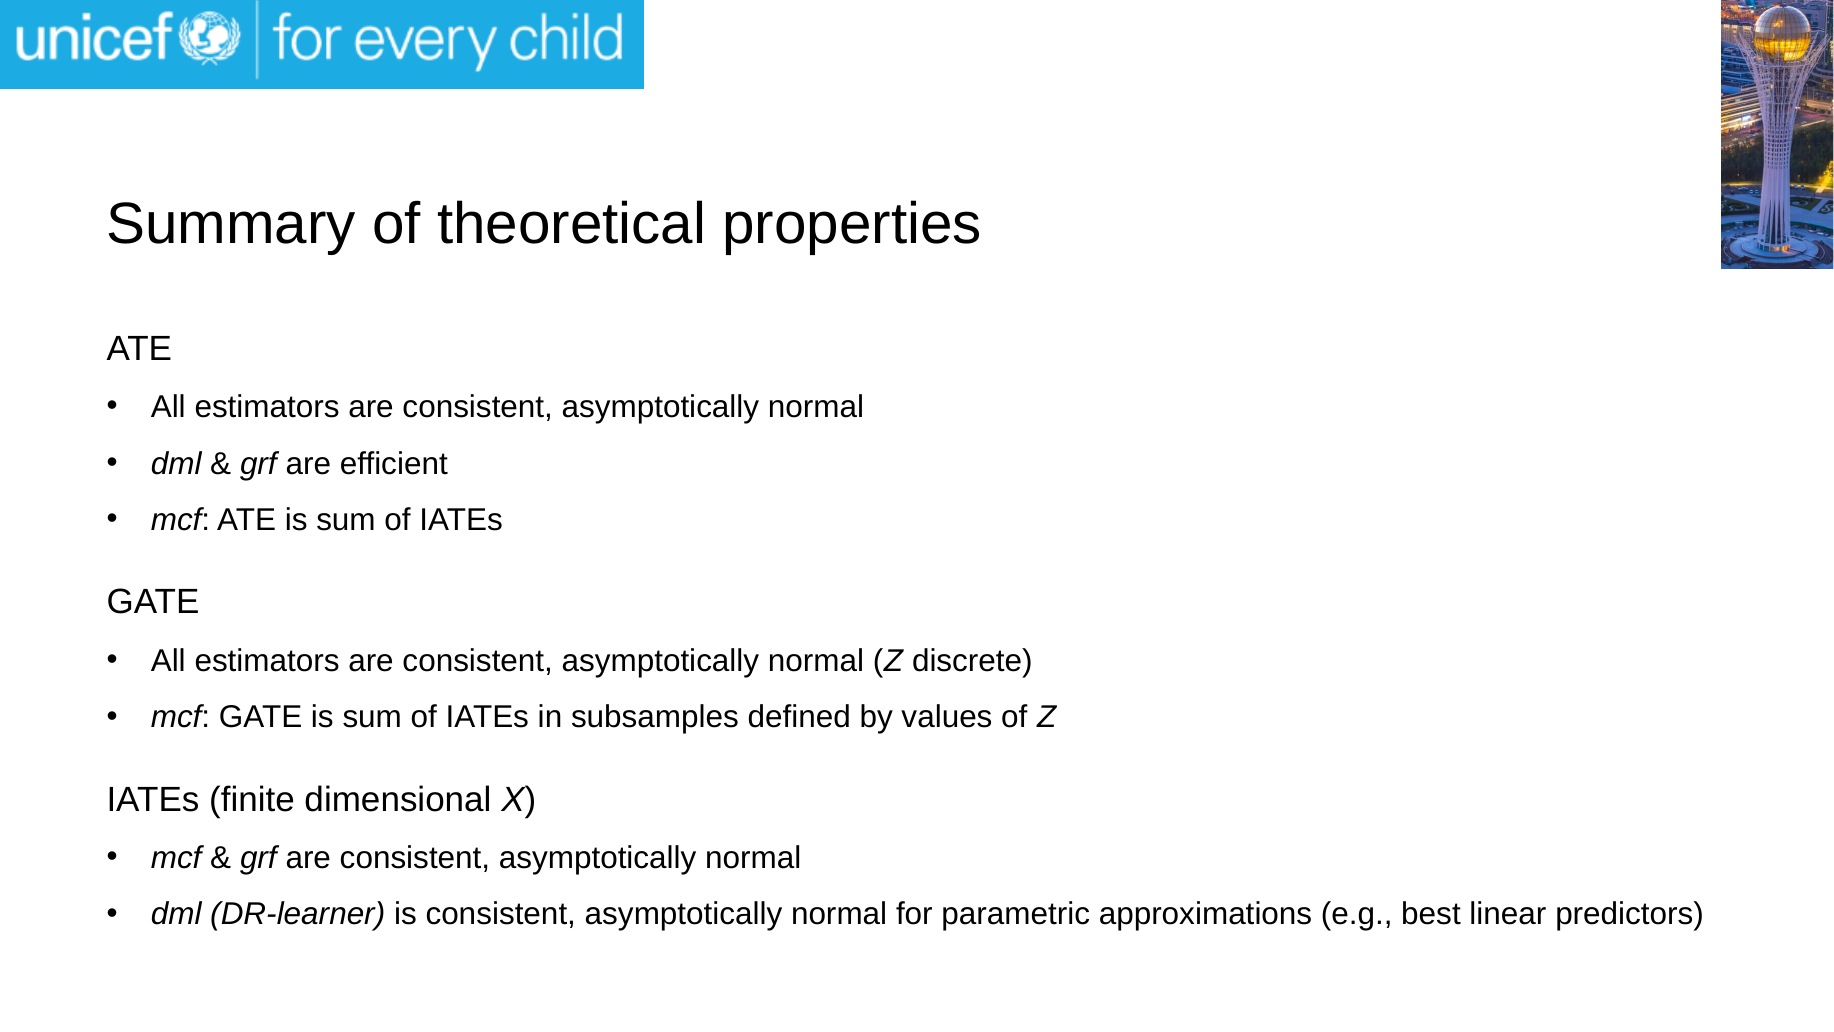

# Summary of theoretical properties
ATE
All estimators are consistent, asymptotically normal
dml & grf are efficient
mcf: ATE is sum of IATEs
GATE
All estimators are consistent, asymptotically normal (Z discrete)
mcf: GATE is sum of IATEs in subsamples defined by values of Z
IATEs (finite dimensional X)
mcf & grf are consistent, asymptotically normal
dml (DR-learner) is consistent, asymptotically normal for parametric approximations (e.g., best linear predictors)